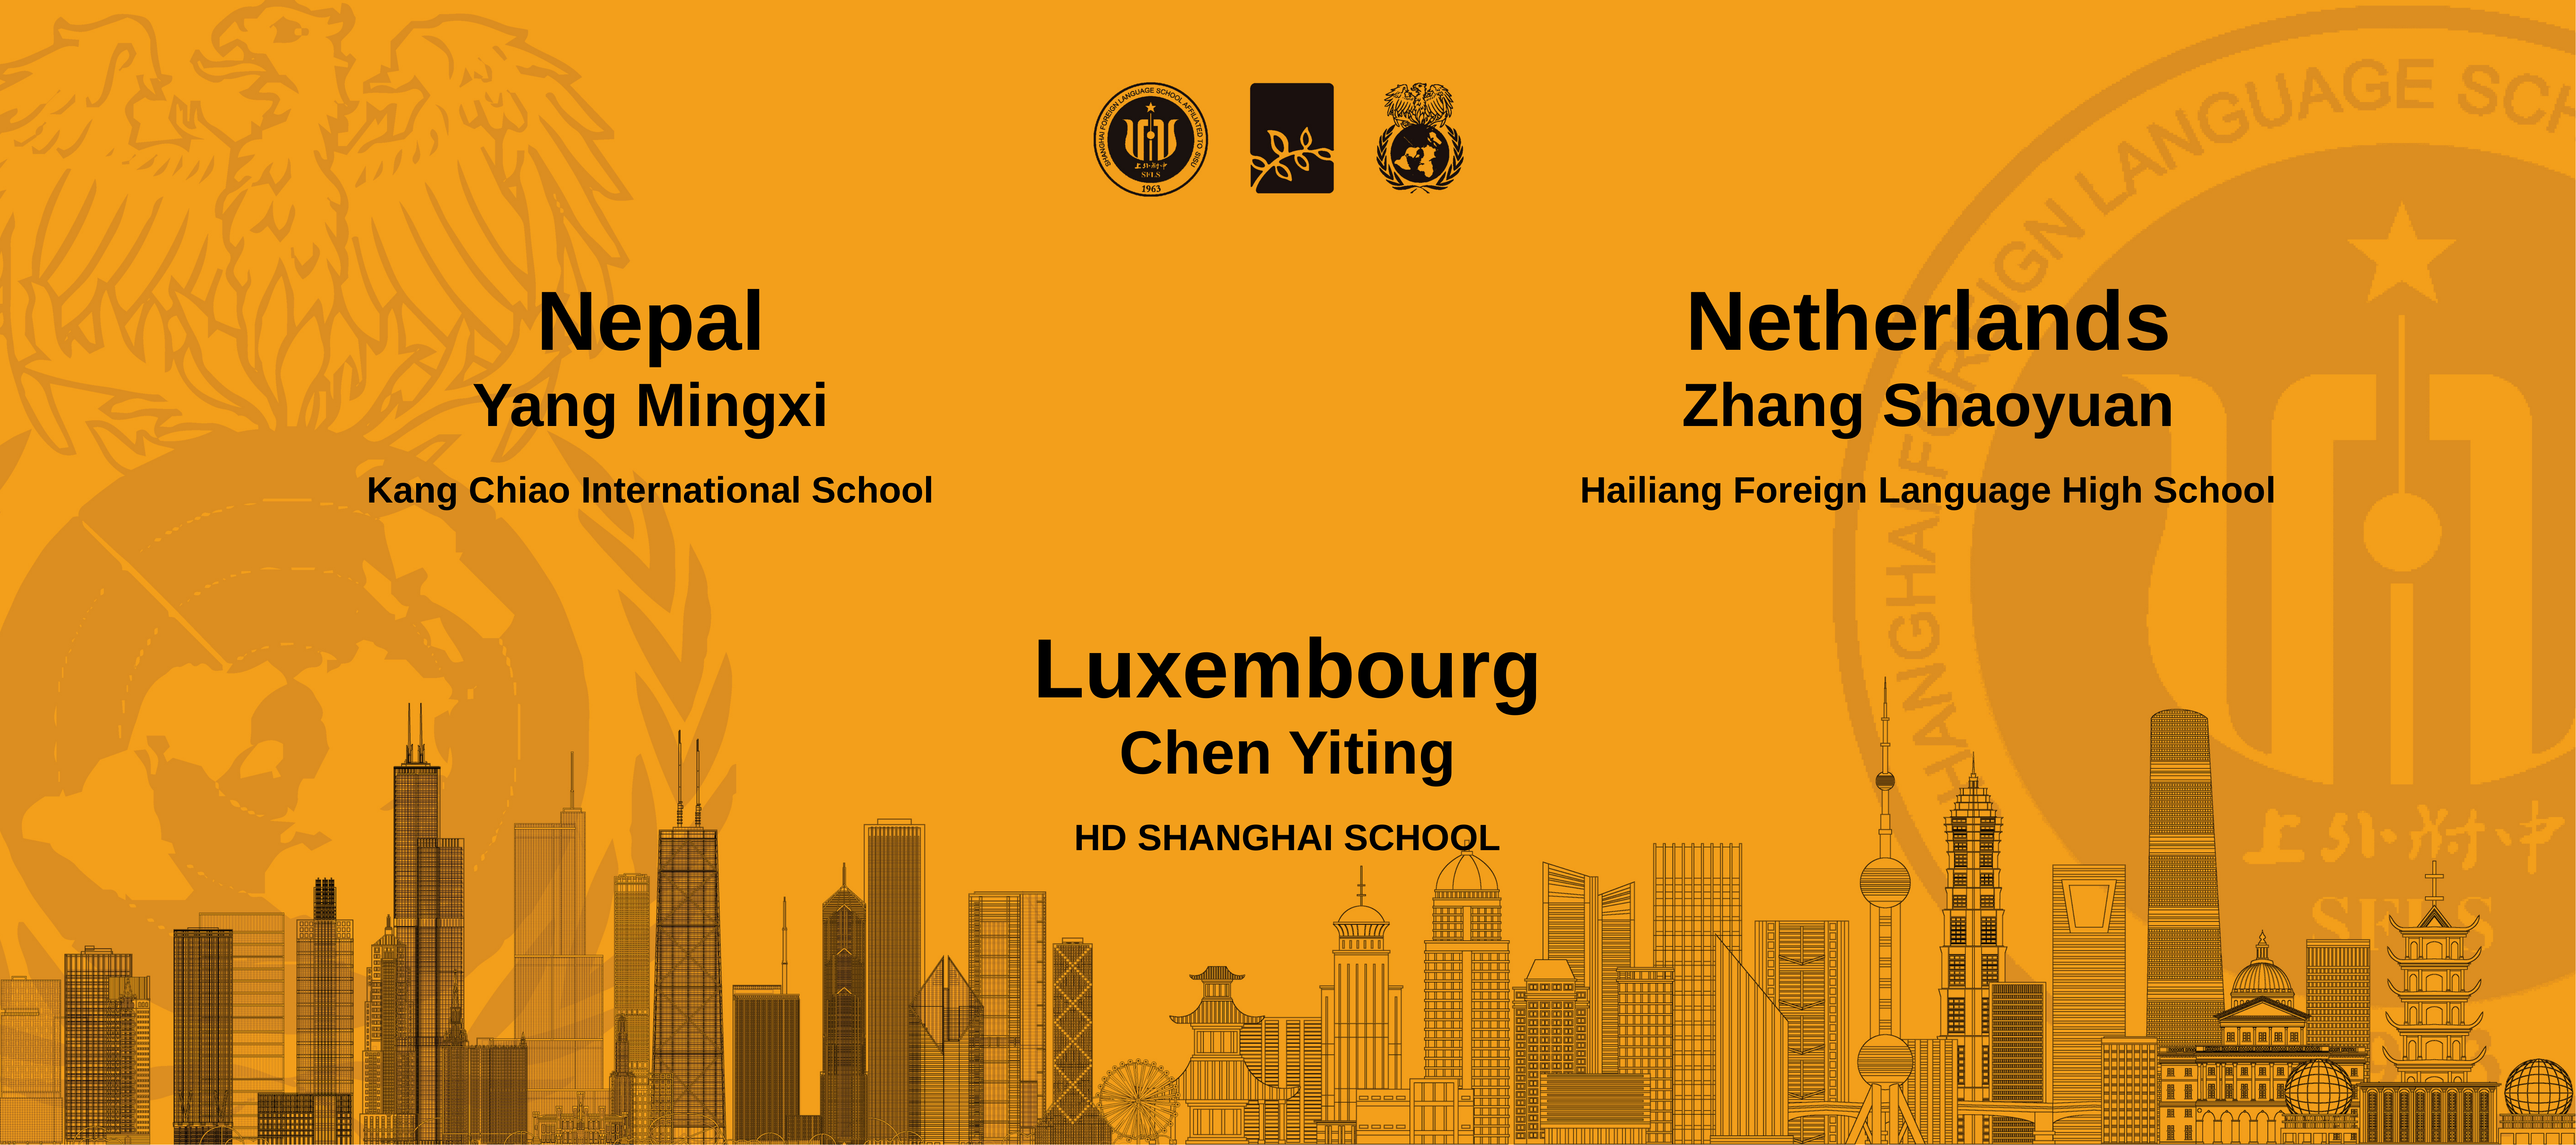

Nepal
Yang Mingxi
Kang Chiao International School
Netherlands
Zhang Shaoyuan
Hailiang Foreign Language High School
Luxembourg
Chen Yiting
HD SHANGHAI SCHOOL